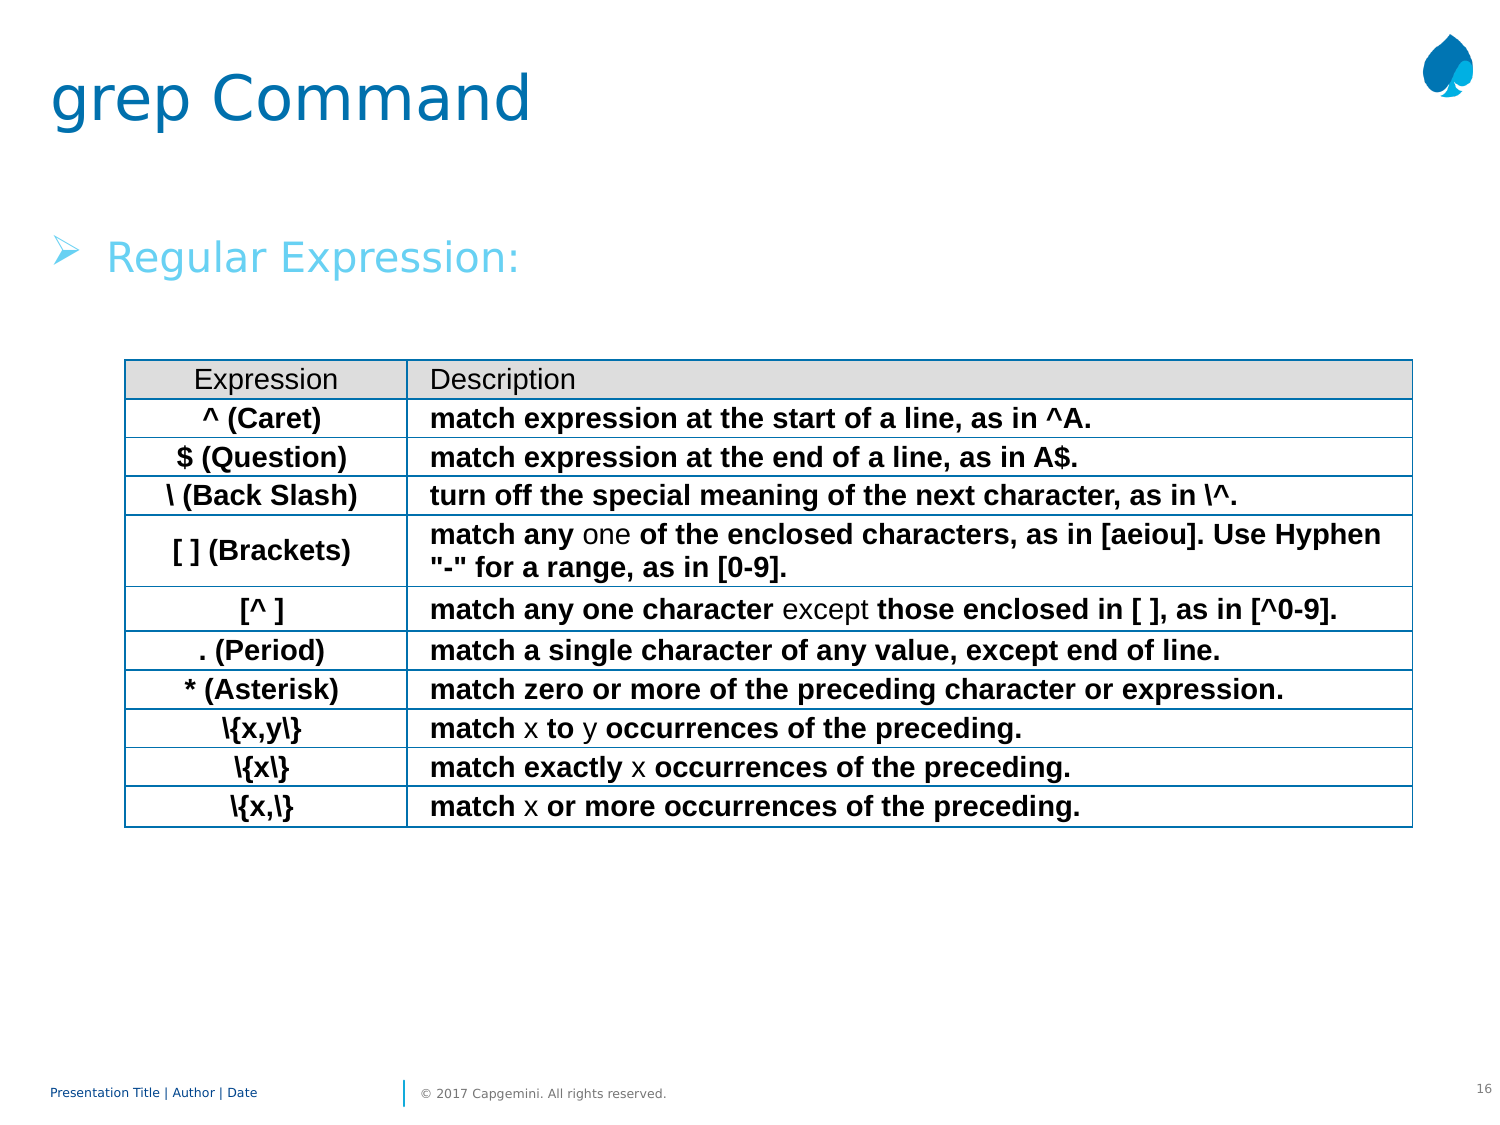

# grep Command
Regular Expression:
| Expression | Description |
| --- | --- |
| ^ (Caret) | match expression at the start of a line, as in ^A. |
| $ (Question) | match expression at the end of a line, as in A$. |
| \ (Back Slash) | turn off the special meaning of the next character, as in \^. |
| [ ] (Brackets) | match any one of the enclosed characters, as in [aeiou]. Use Hyphen "-" for a range, as in [0-9]. |
| [^ ] | match any one character except those enclosed in [ ], as in [^0-9]. |
| . (Period) | match a single character of any value, except end of line. |
| \* (Asterisk) | match zero or more of the preceding character or expression. |
| \{x,y\} | match x to y occurrences of the preceding. |
| \{x\} | match exactly x occurrences of the preceding. |
| \{x,\} | match x or more occurrences of the preceding. |